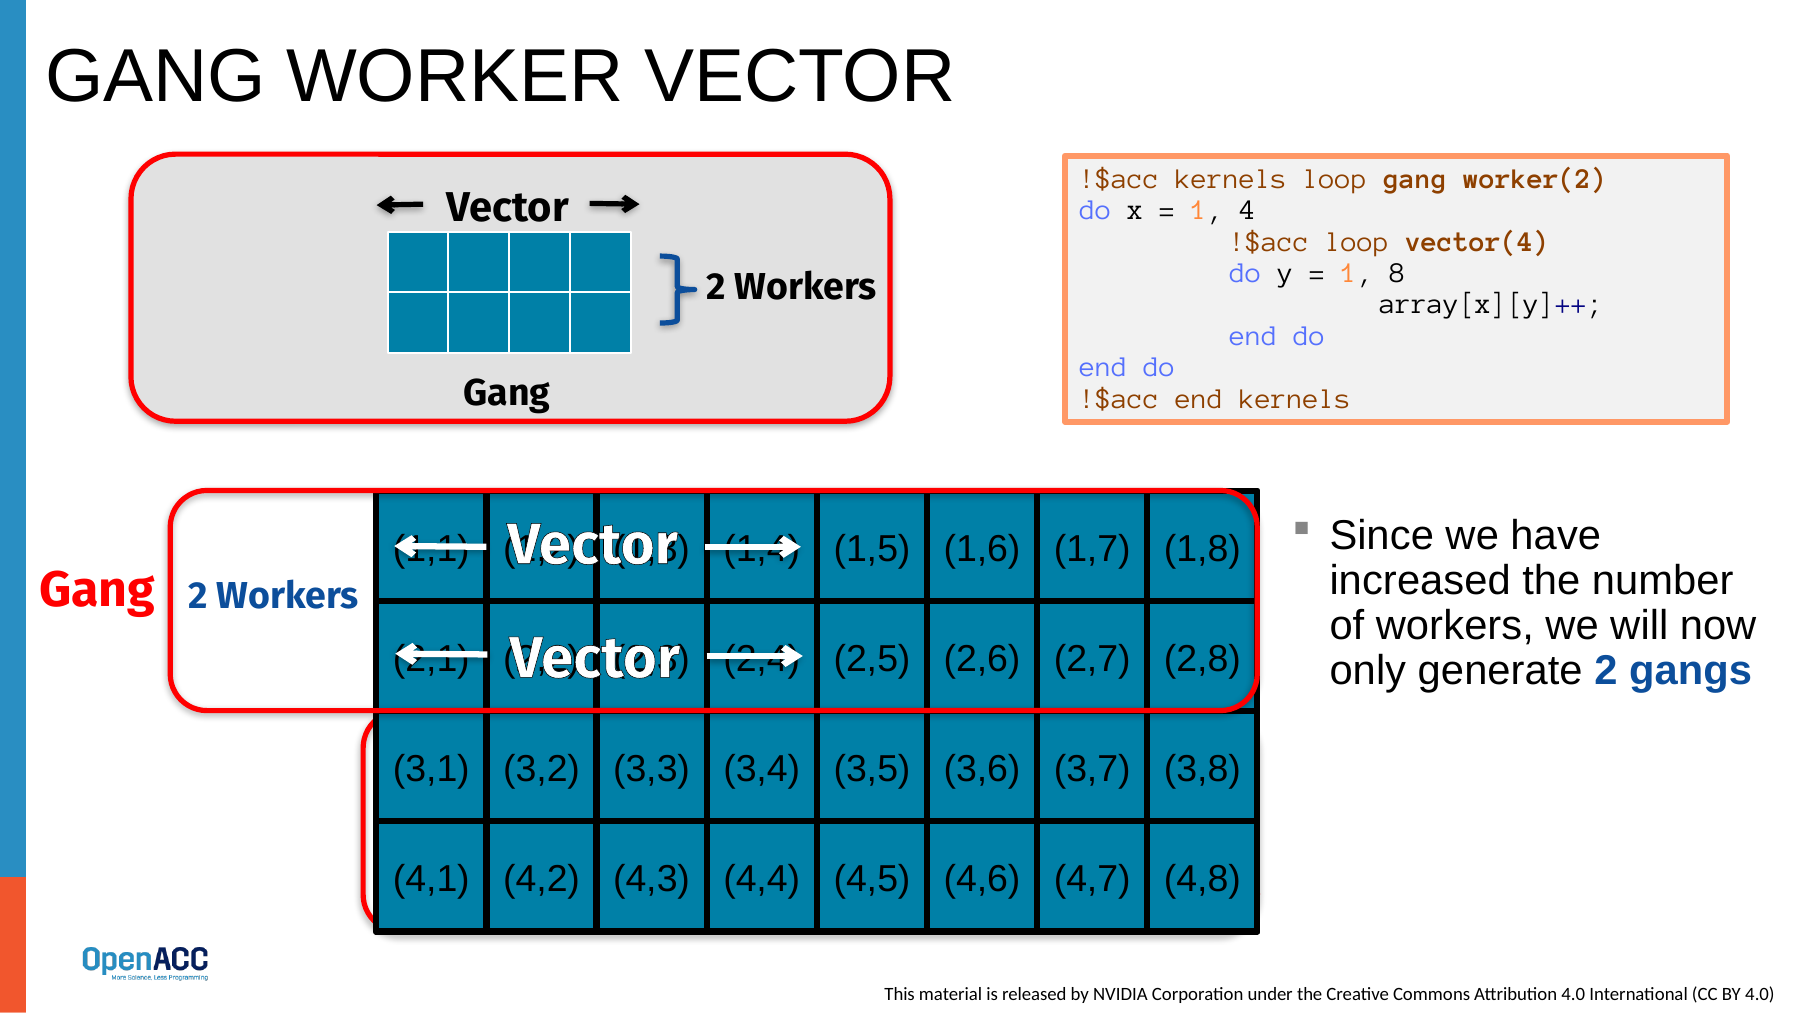

# Gang Worker vector
!$acc kernels loop gang worker(2)
do x = 1, 4
	!$acc loop vector(4)
	do y = 1, 8
		array[x][y]++;
	end do
end do
!$acc end kernels

Vector

2 Workers

Gang

(1,1)
(1,1)
(1,2)
(1,2)
(1,3)
(1,3)
(1,4)
(1,4)
(1,5)
(1,5)
(1,6)
(1,6)
(1,7)
(1,7)
(1,8)
(1,8)
Vector
Since we have increased the number of workers, we will now only generate 2 gangs
Gang
2 Workers
(2,1)
(2,1)
(2,2)
(2,2)
(2,3)
(2,3)
(2,4)
(2,4)
(2,5)
(2,5)
(2,6)
(2,6)
(2,7)
(2,7)
(2,8)
(2,8)
Vector

(3,1)
(3,1)
(3,2)
(3,2)
(3,3)
(3,3)
(3,4)
(3,4)
(3,5)
(3,5)
(3,6)
(3,6)
(3,7)
(3,7)
(3,8)
(3,8)
(4,1)
(4,1)
(4,2)
(4,2)
(4,3)
(4,3)
(4,4)
(4,4)
(4,5)
(4,5)
(4,6)
(4,6)
(4,7)
(4,7)
(4,8)
(4,8)